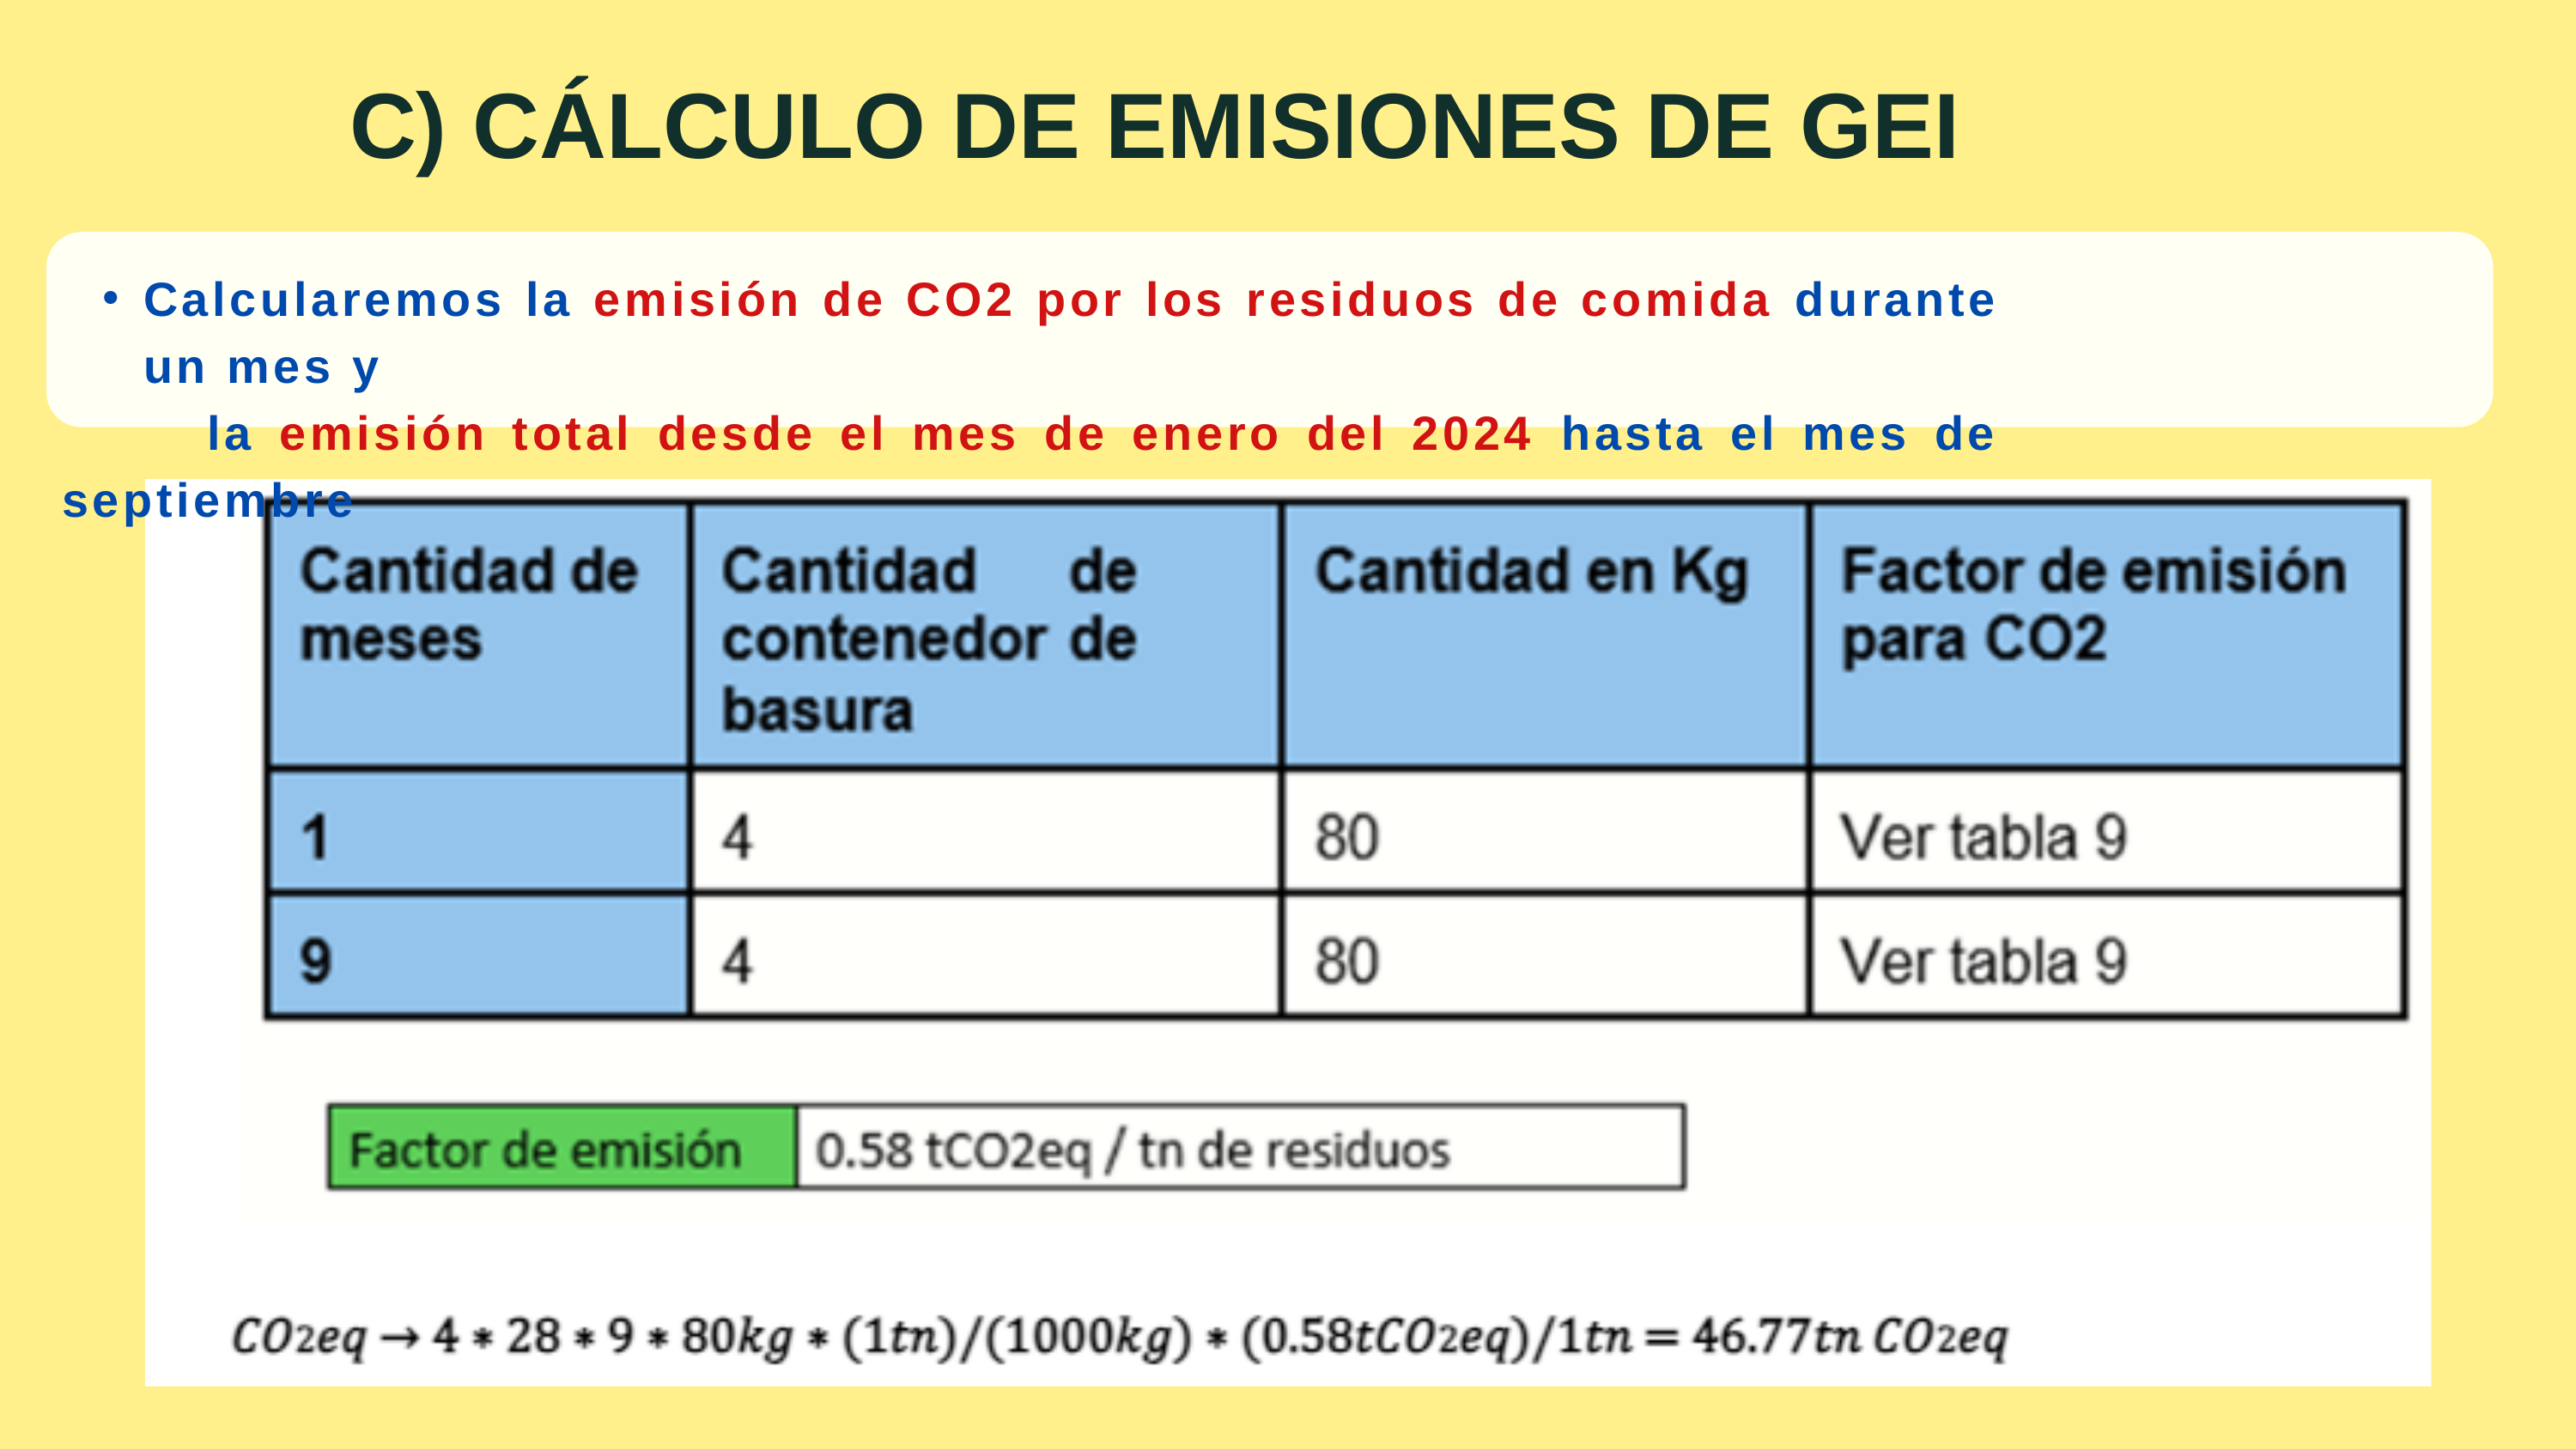

C) CÁLCULO DE EMISIONES DE GEI

Calcularemos la emisión de CO2 por los residuos de comida durante un mes y
      la emisión total desde el mes de enero del 2024 hasta el mes de septiembre